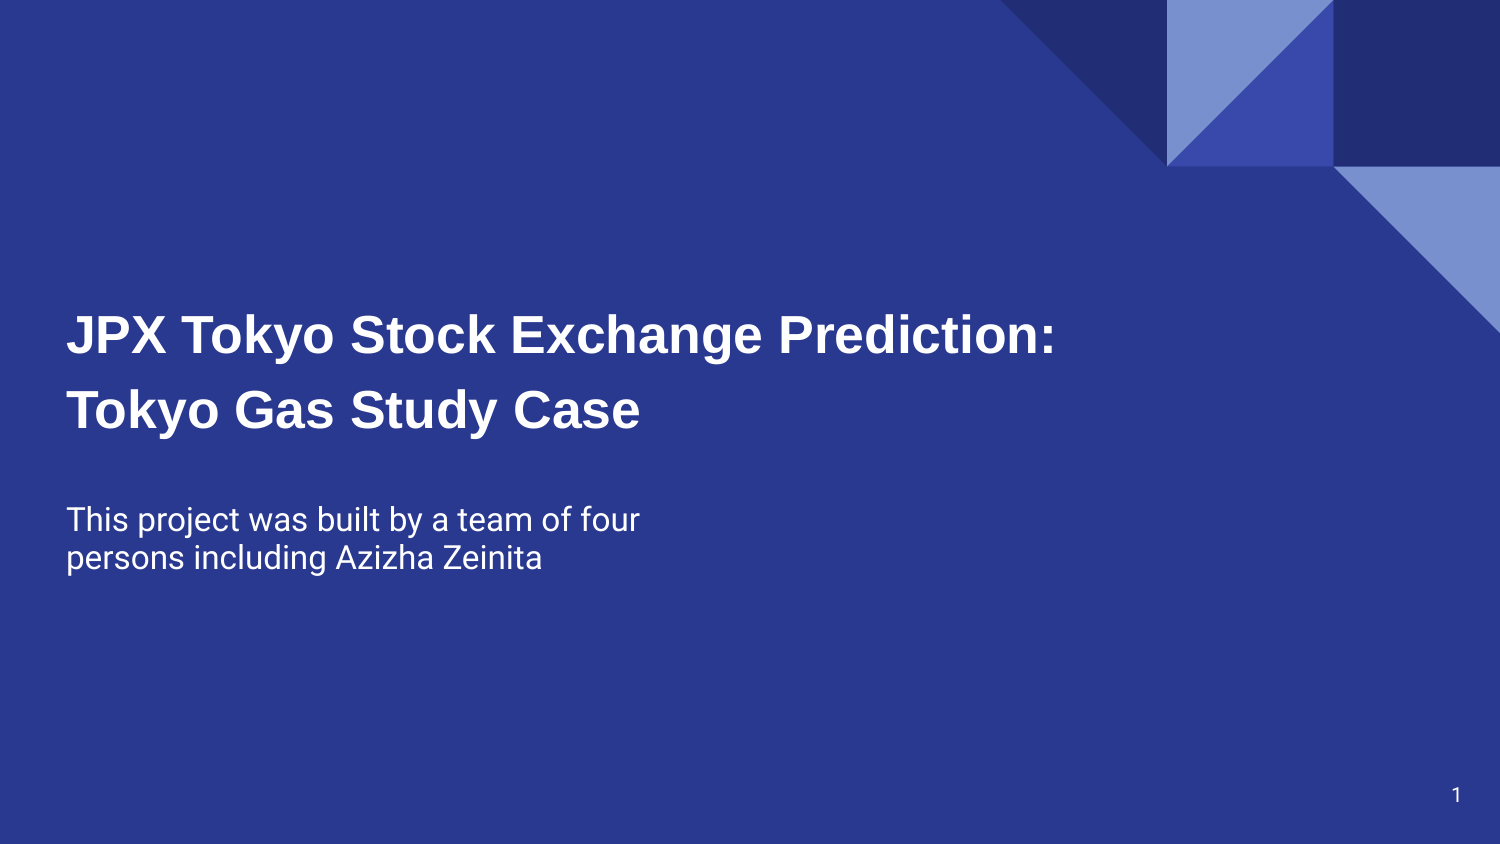

# JPX Tokyo Stock Exchange Prediction: Tokyo Gas Study Case

This project was built by a team of four persons including Azizha Zeinita
1